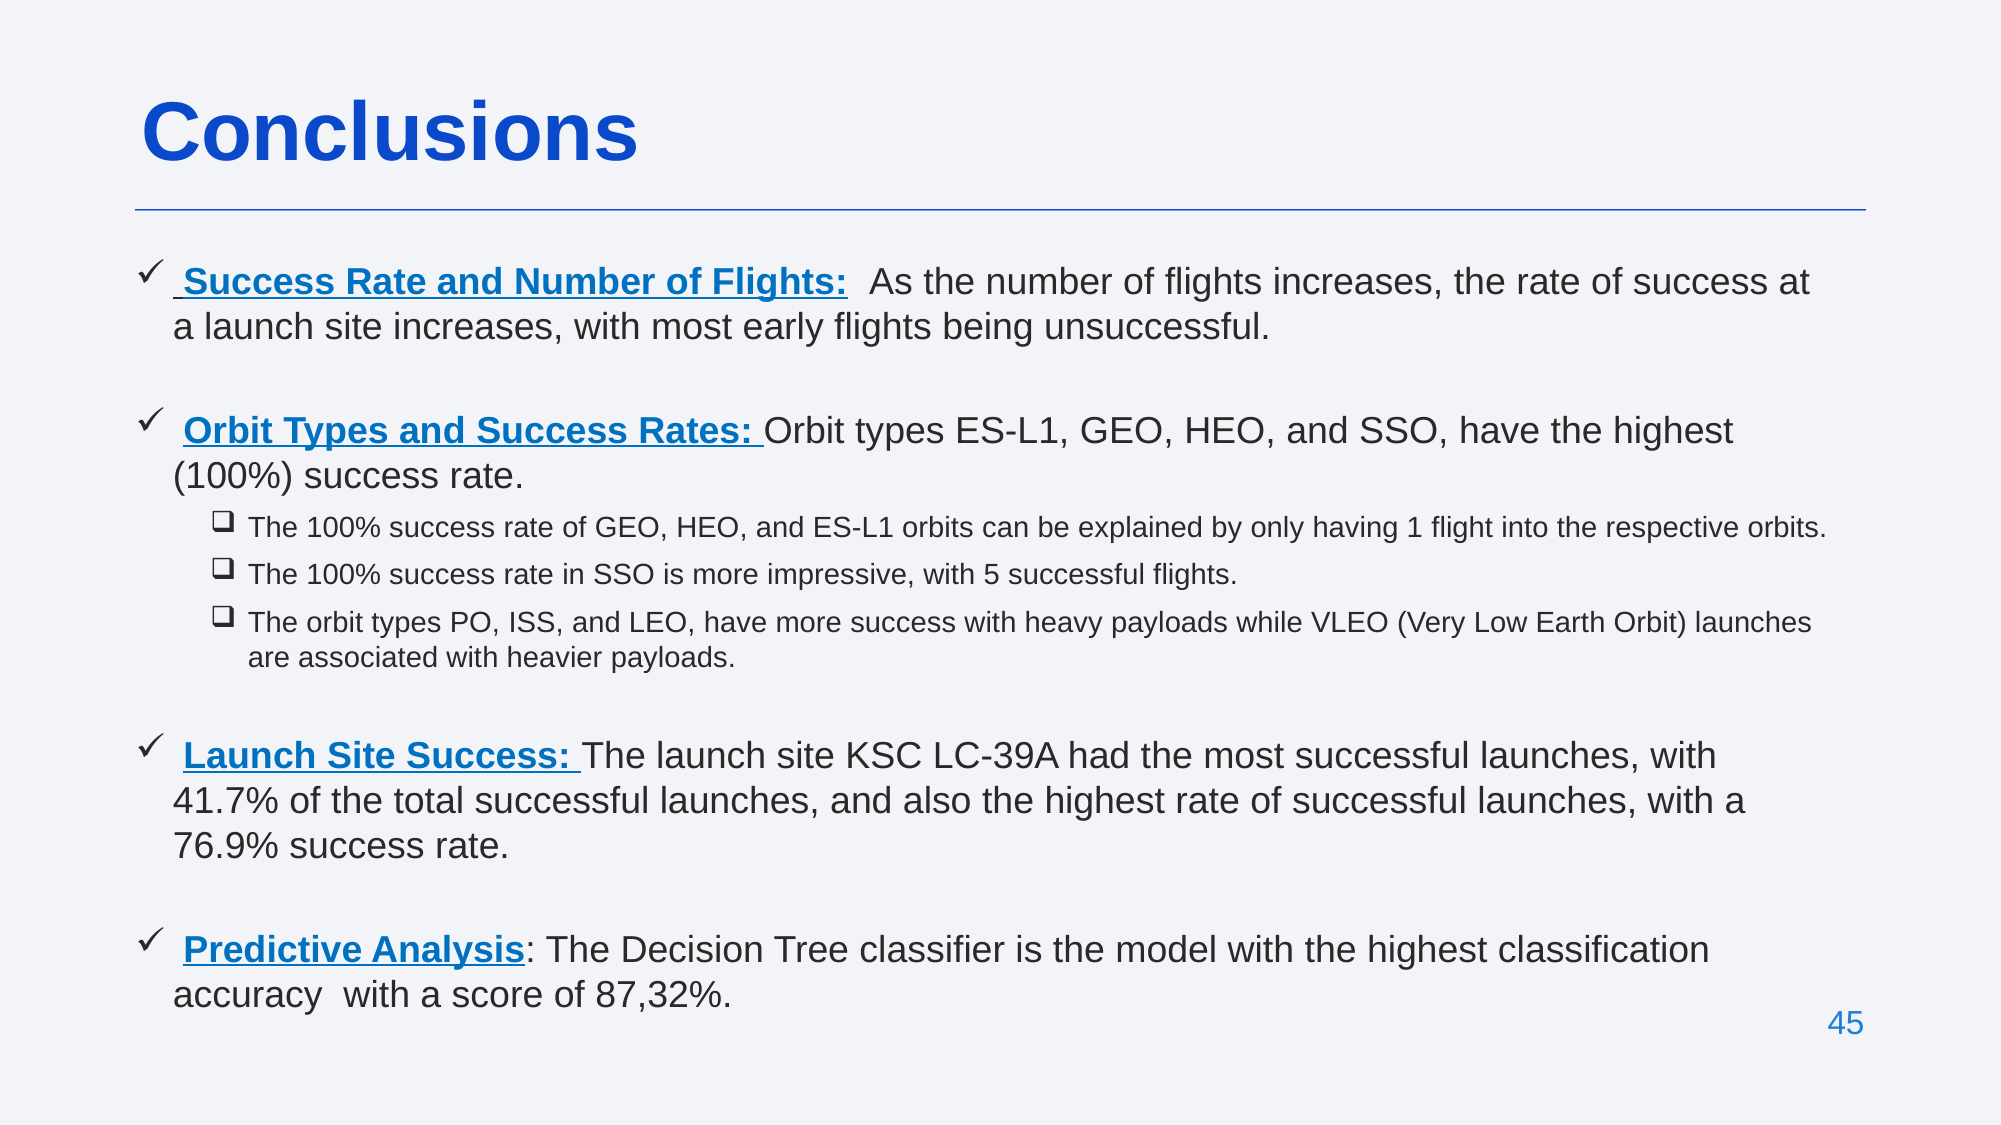

Conclusions
 Success Rate and Number of Flights:  As the number of flights increases, the rate of success at a launch site increases, with most early flights being unsuccessful.
 Orbit Types and Success Rates: Orbit types ES-L1, GEO, HEO, and SSO, have the highest (100%) success rate.
The 100% success rate of GEO, HEO, and ES-L1 orbits can be explained by only having 1 flight into the respective orbits.
The 100% success rate in SSO is more impressive, with 5 successful flights.
The orbit types PO, ISS, and LEO, have more success with heavy payloads while VLEO (Very Low Earth Orbit) launches are associated with heavier payloads.
 Launch Site Success: The launch site KSC LC-39A had the most successful launches, with 41.7% of the total successful launches, and also the highest rate of successful launches, with a 76.9% success rate.
 Predictive Analysis: The Decision Tree classifier is the model with the highest classification accuracy  with a score of 87,32%.

45